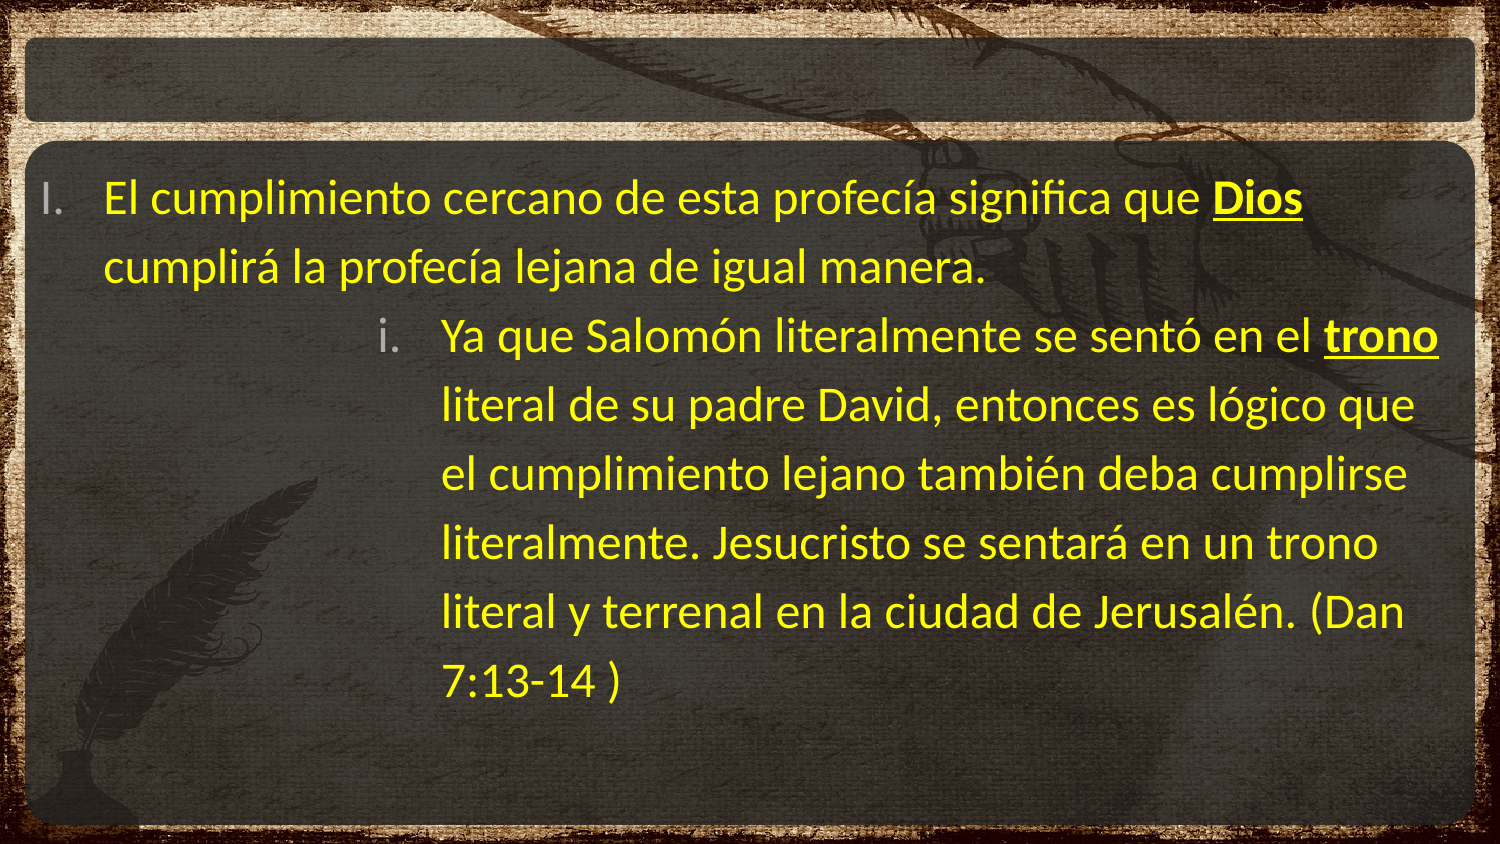

#
El cumplimiento cercano de esta profecía significa que Dios cumplirá la profecía lejana de igual manera.
Ya que Salomón literalmente se sentó en el trono literal de su padre David, entonces es lógico que el cumplimiento lejano también deba cumplirse literalmente. Jesucristo se sentará en un trono literal y terrenal en la ciudad de Jerusalén. (Dan 7:13-14 )